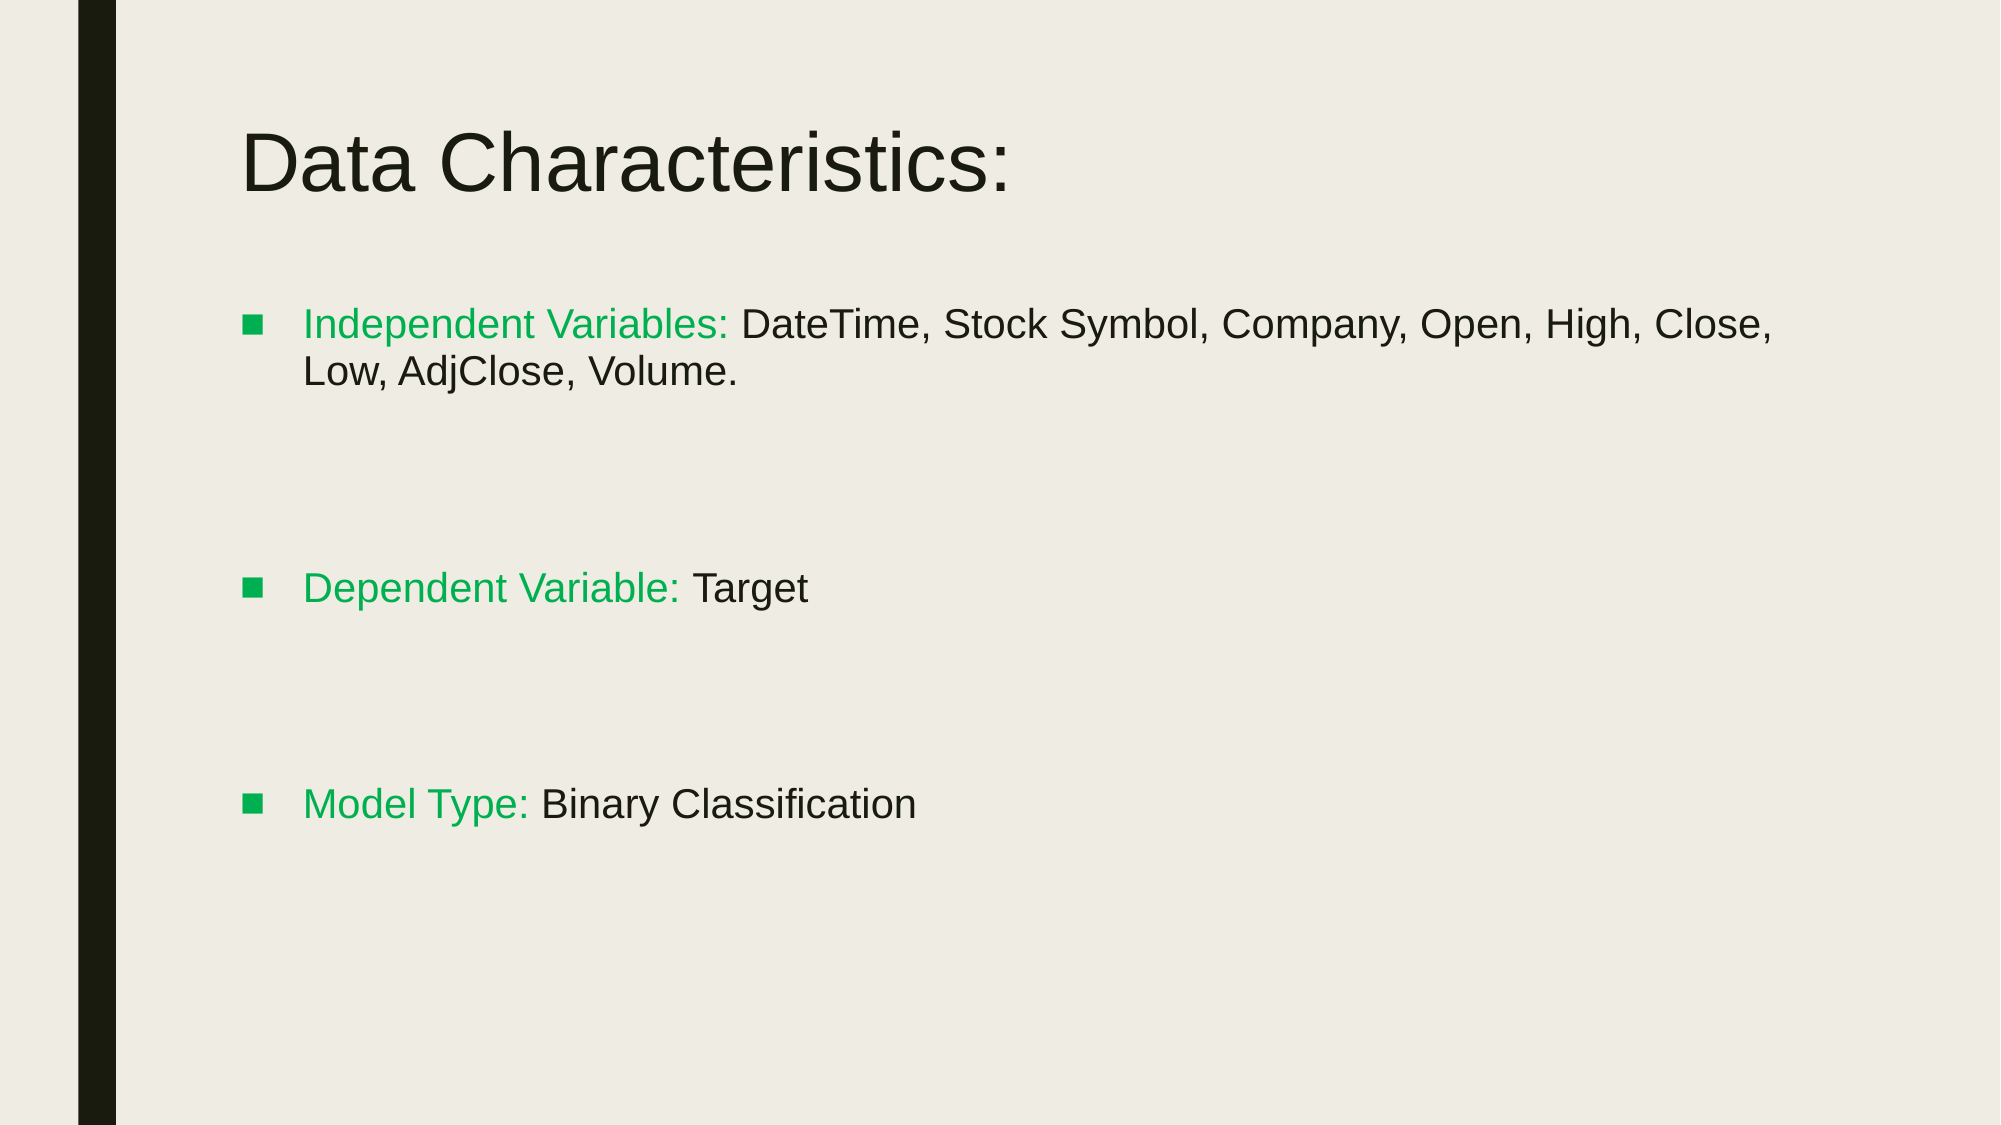

# Data Characteristics:
Independent Variables: DateTime, Stock Symbol, Company, Open, High, Close, Low, AdjClose, Volume.

Dependent Variable: Target

Model Type: Binary Classification